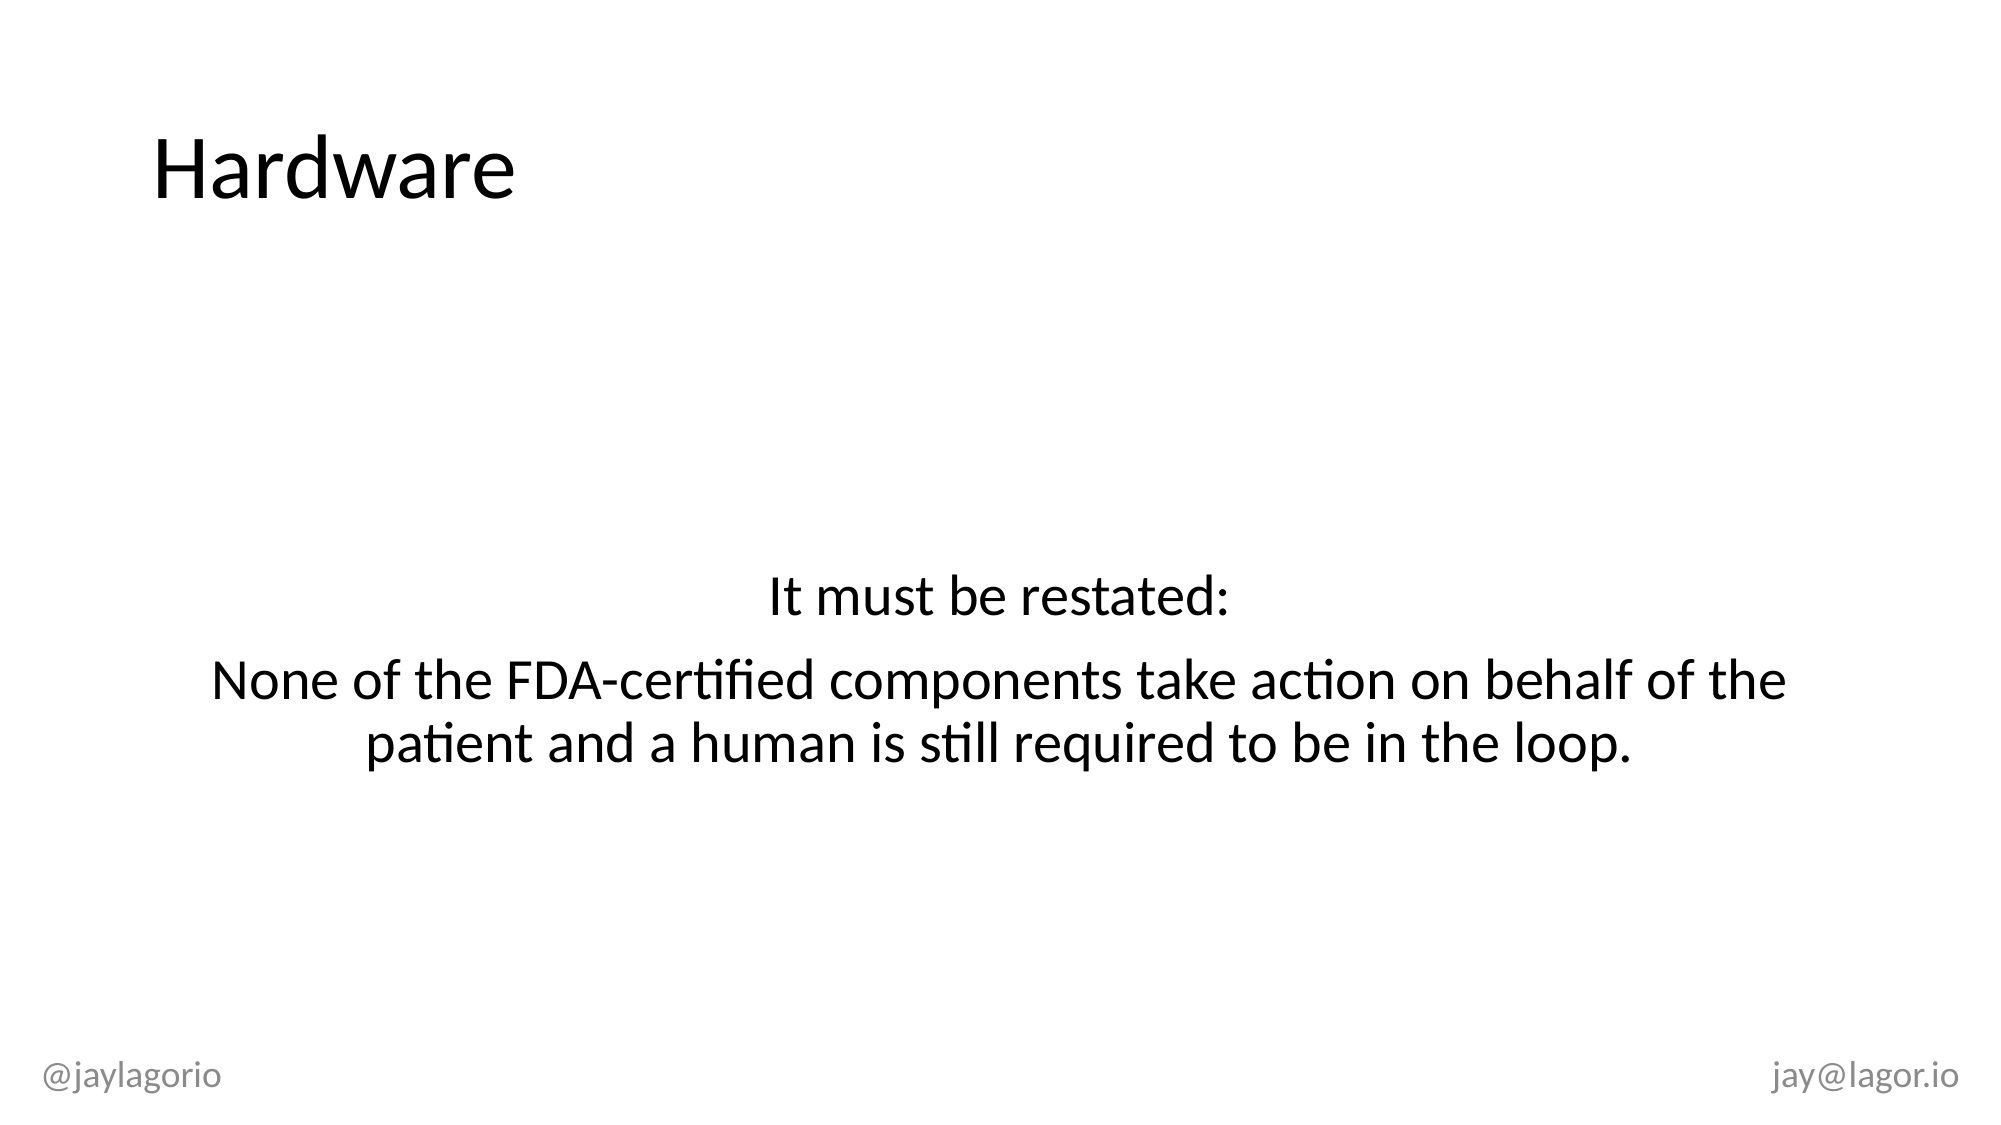

# Hardware

It must be restated:
None of the FDA-certified components take action on behalf of the patient and a human is still required to be in the loop.